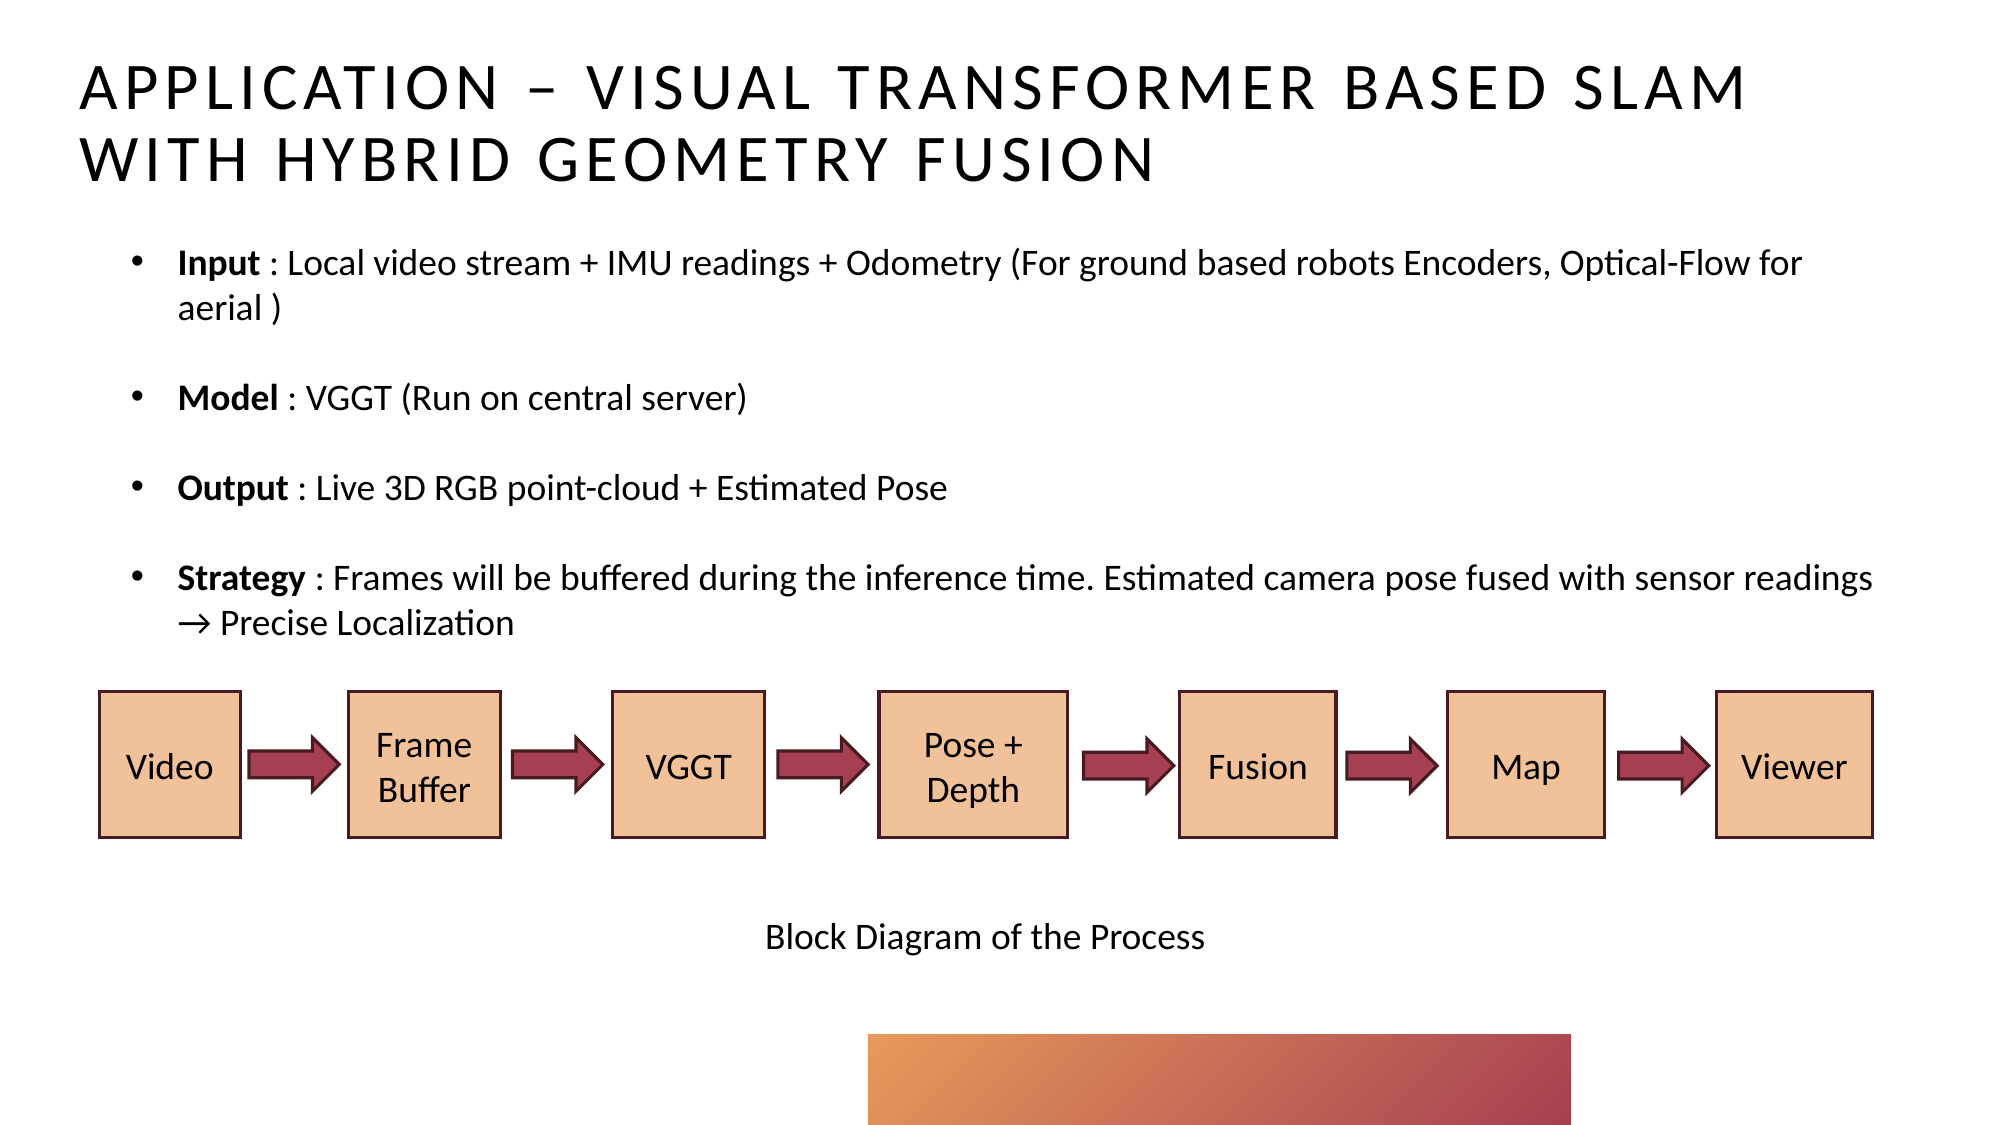

# Application – Visual Transformer based Slam with Hybrid geometry Fusion
Input : Local video stream + IMU readings + Odometry (For ground based robots Encoders, Optical-Flow for aerial )

Model : VGGT (Run on central server)

Output : Live 3D RGB point-cloud + Estimated Pose

Strategy : Frames will be buffered during the inference time. Estimated camera pose fused with sensor readings → Precise Localization
Video
Frame Buffer
VGGT
Pose + Depth
Fusion
Map
Viewer

Block Diagram of the Process